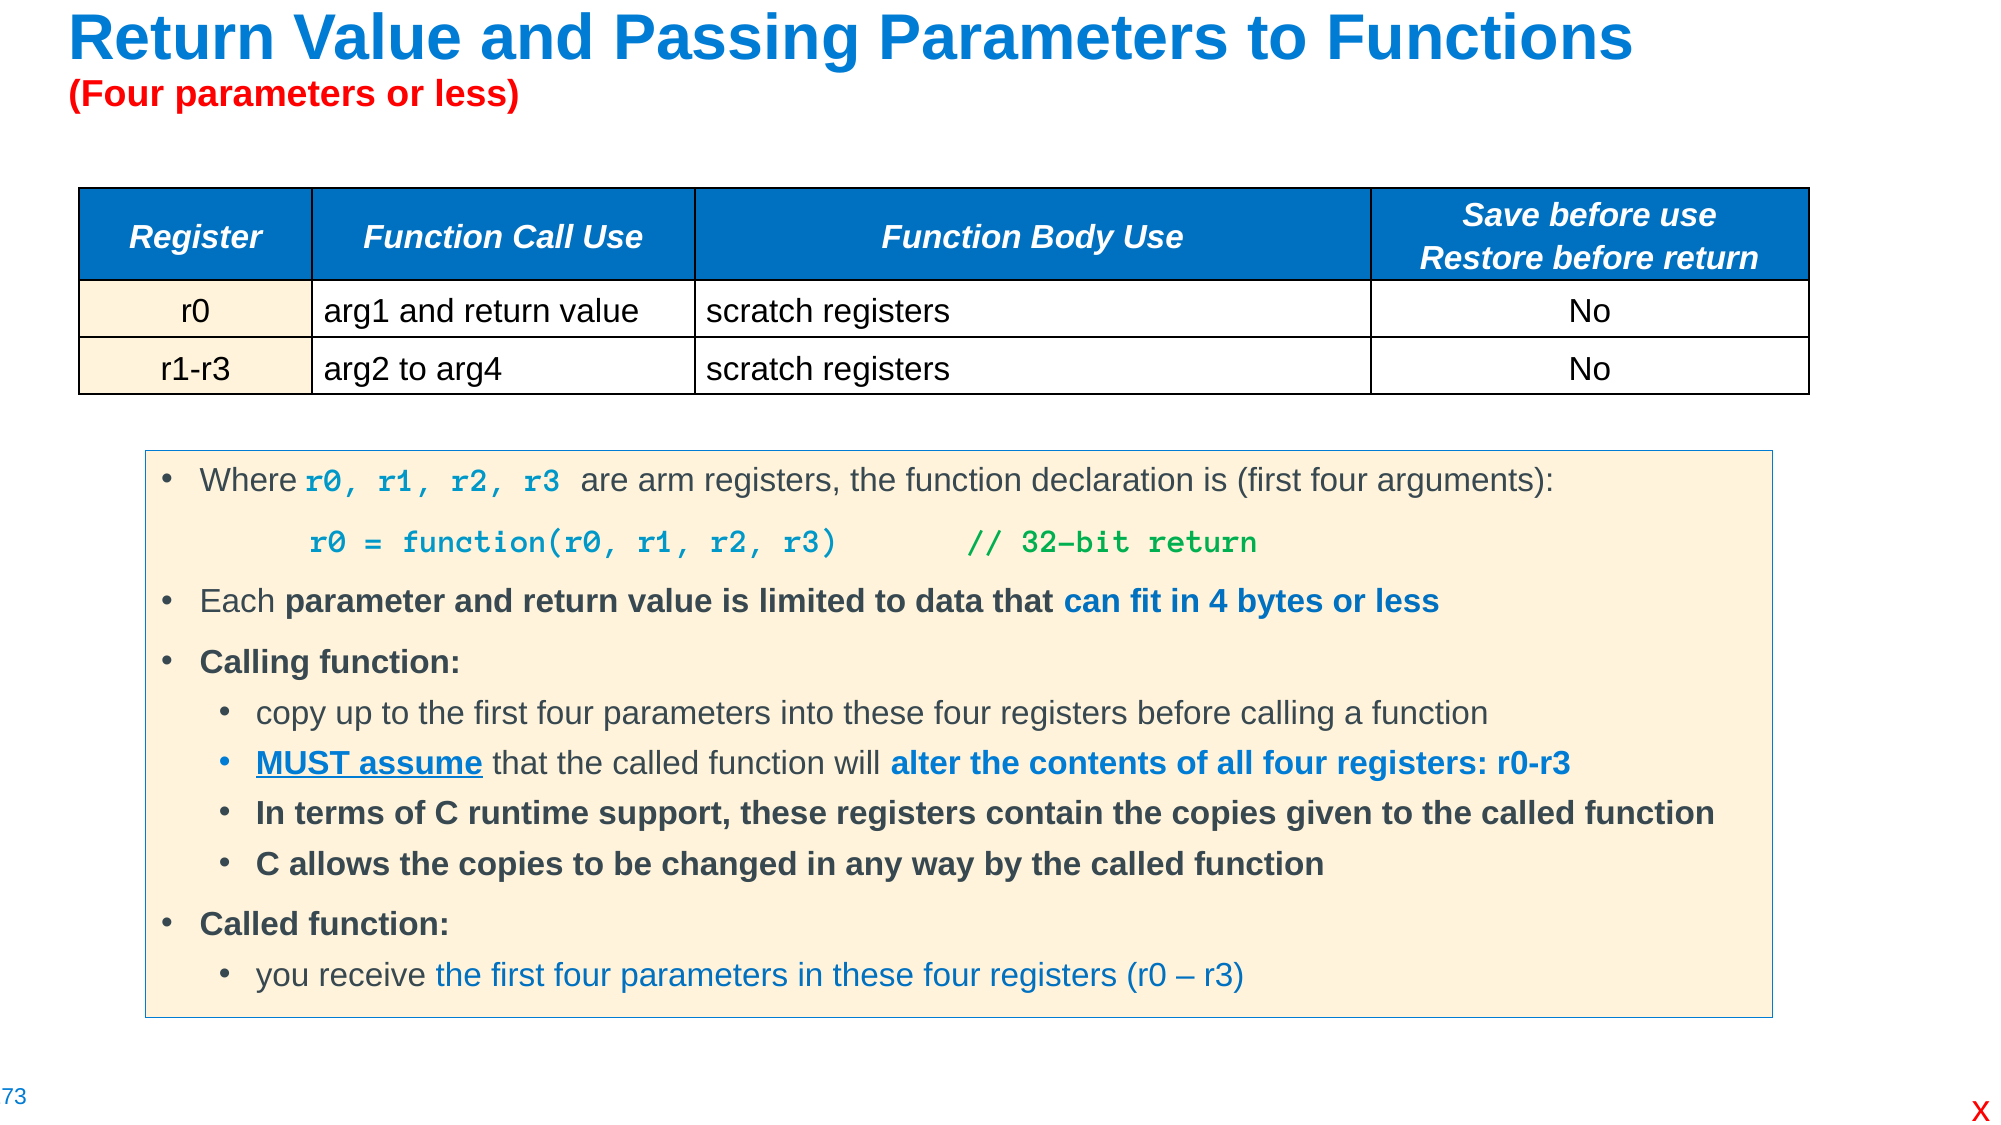

# Return Value and Passing Parameters to Functions (Four parameters or less)
| Register | Function Call Use | Function Body Use | Save before use Restore before return |
| --- | --- | --- | --- |
| r0 | arg1 and return value | scratch registers | No |
| r1-r3 | arg2 to arg4 | scratch registers | No |
Where r0, r1, r2, r3 are arm registers, the function declaration is (first four arguments):
	r0 = function(r0, r1, r2, r3)       // 32-bit return
Each parameter and return value is limited to data that can fit in 4 bytes or less
Calling function:
copy up to the first four parameters into these four registers before calling a function
MUST assume that the called function will alter the contents of all four registers: r0-r3
In terms of C runtime support, these registers contain the copies given to the called function
C allows the copies to be changed in any way by the called function
Called function:
you receive the first four parameters in these four registers (r0 – r3)
x